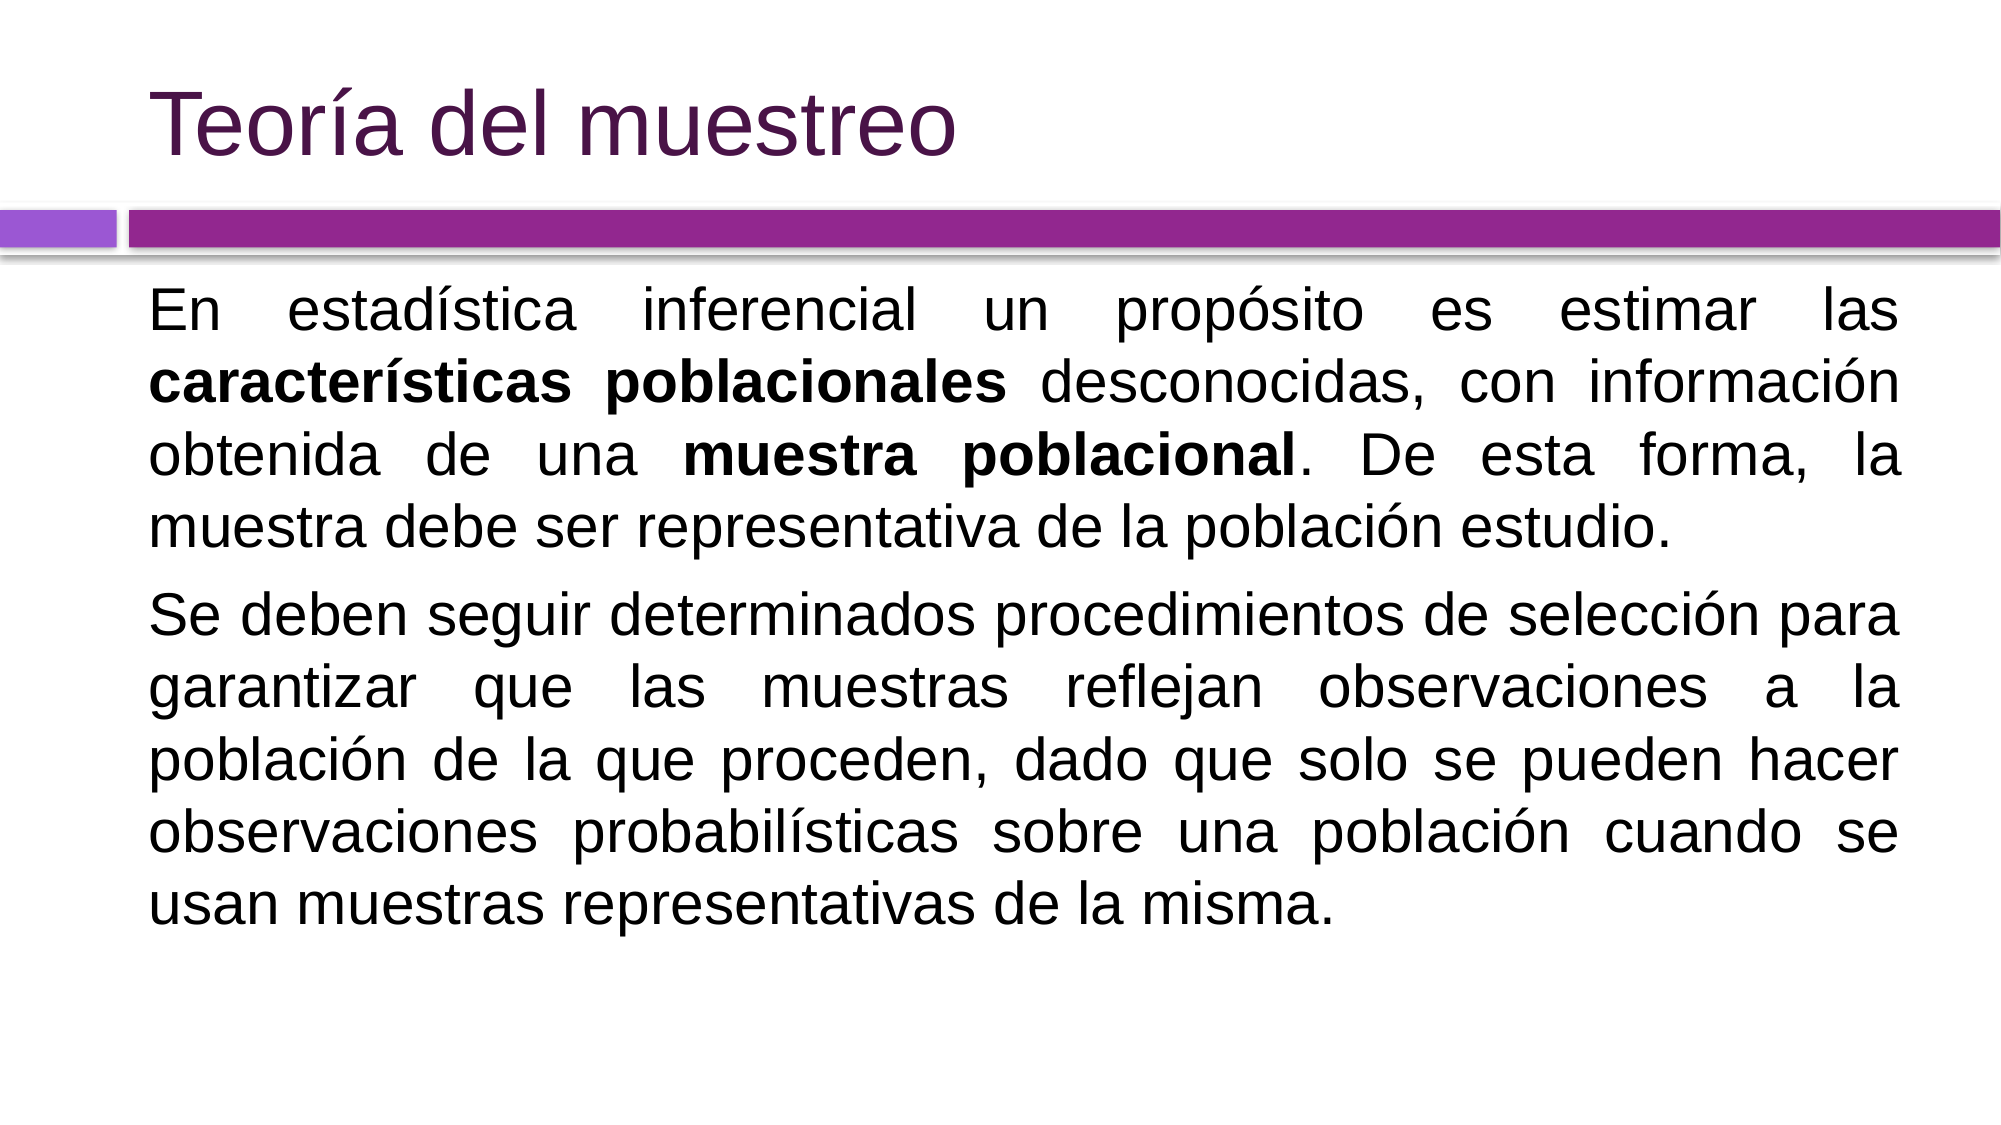

# Teoría del muestreo
En estadística inferencial un propósito es estimar las características poblacionales desconocidas, con información obtenida de una muestra poblacional. De esta forma, la muestra debe ser representativa de la población estudio.
Se deben seguir determinados procedimientos de selección para garantizar que las muestras reflejan observaciones a la población de la que proceden, dado que solo se pueden hacer observaciones probabilísticas sobre una población cuando se usan muestras representativas de la misma.